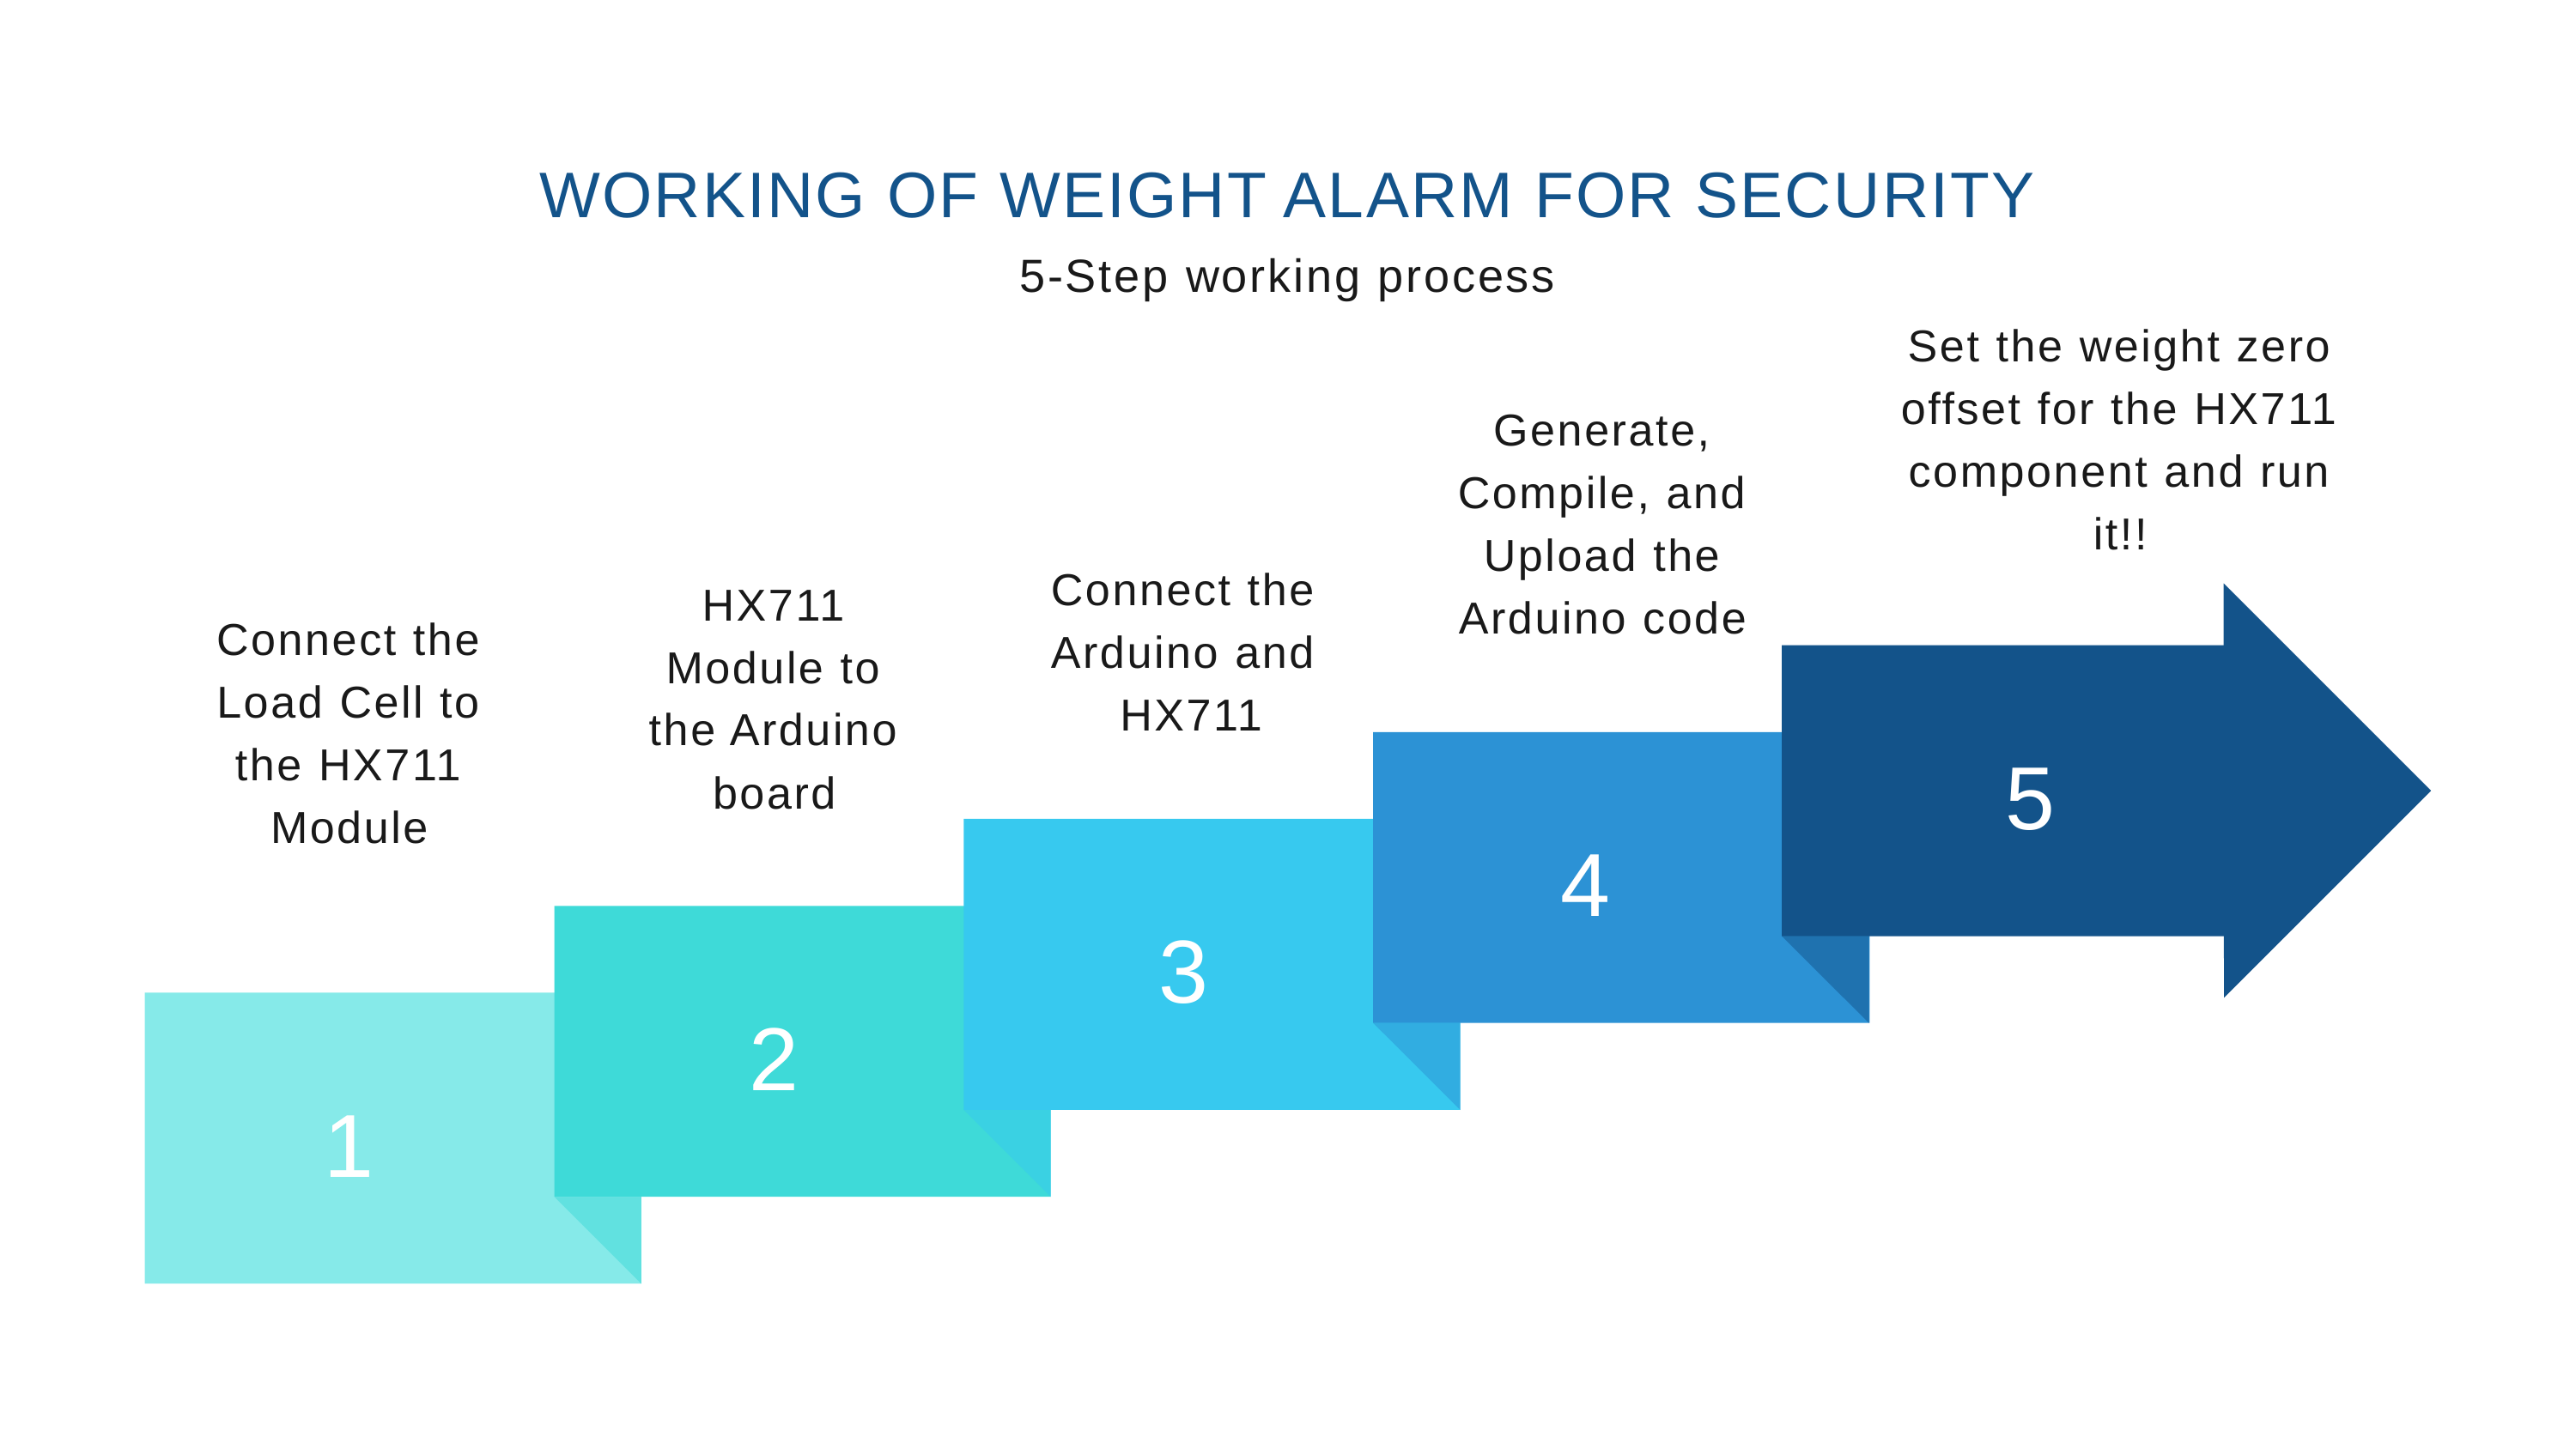

WORKING OF WEIGHT ALARM FOR SECURITY
5-Step working process
Set the weight zero offset for the HX711 component and run it!!
Generate, Compile, and Upload the Arduino code
Connect the Arduino and  HX711
HX711 Module to the Arduino board
Connect the Load Cell to the HX711 Module

5

4

3

2

1